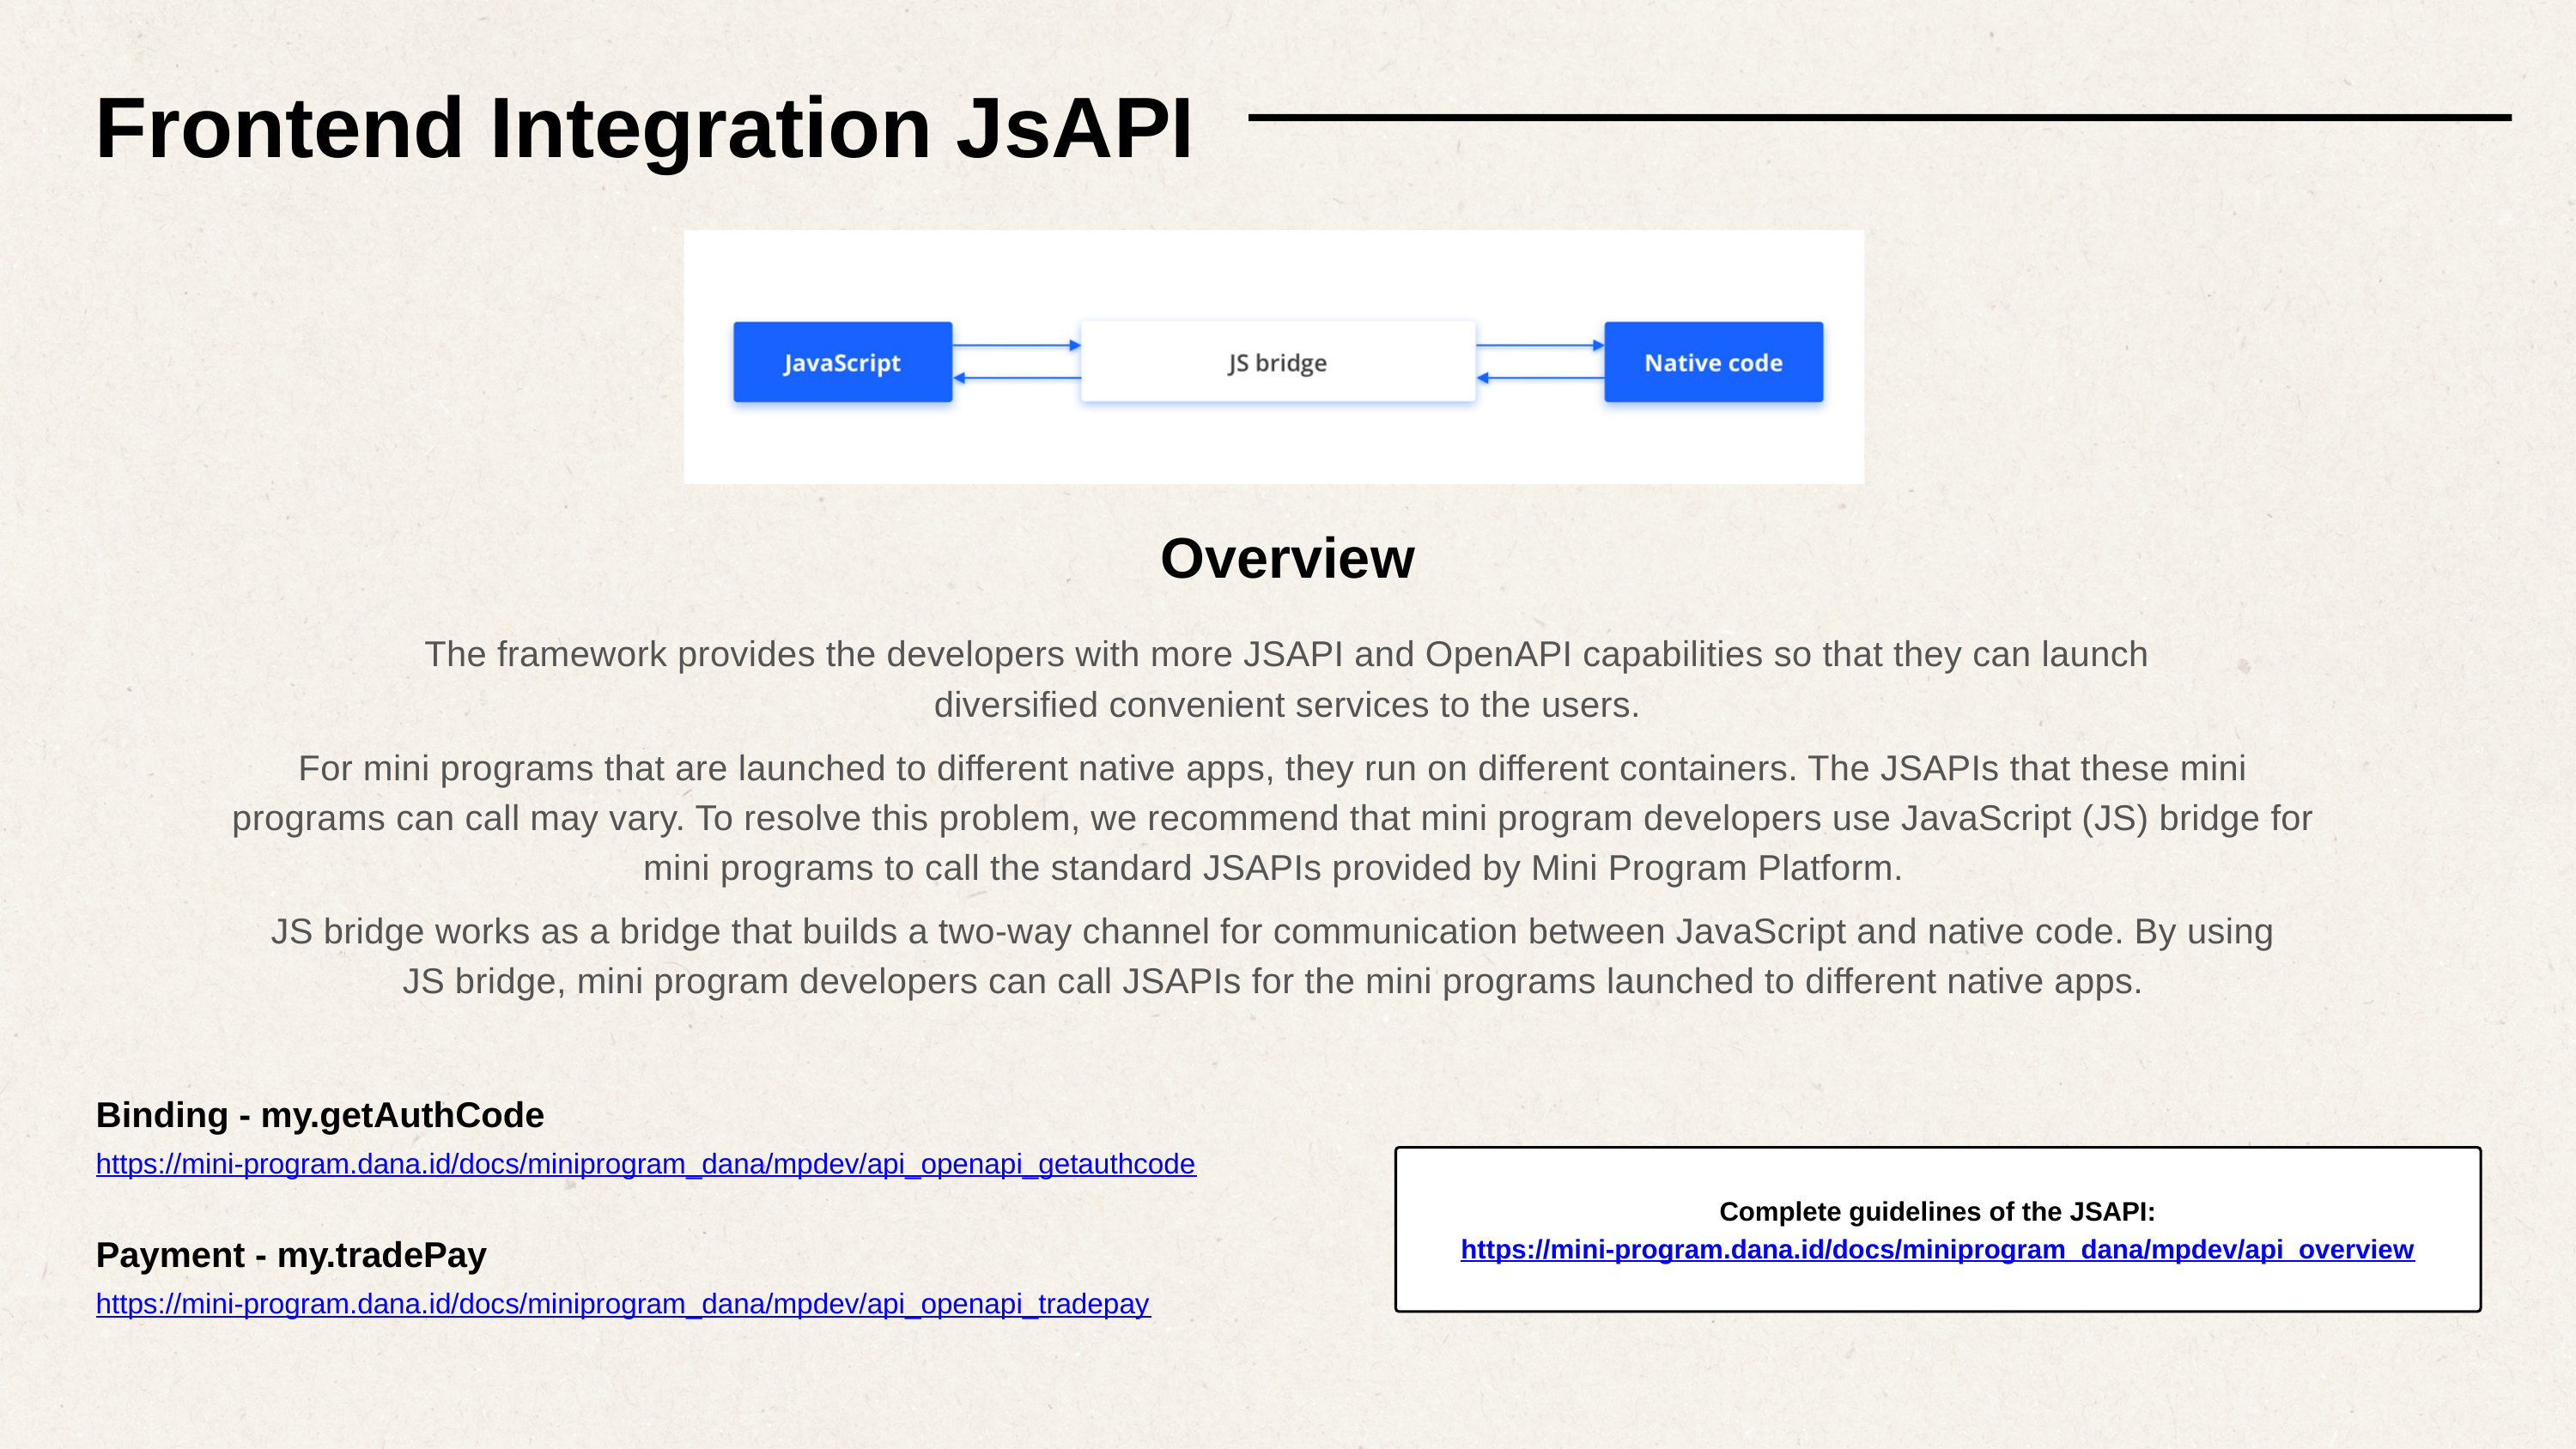

Frontend Integration JsAPI

Overview
The framework provides the developers with more JSAPI and OpenAPI capabilities so that they can launch diversified convenient services to the users.
For mini programs that are launched to different native apps, they run on different containers. The JSAPIs that these mini programs can call may vary. To resolve this problem, we recommend that mini program developers use JavaScript (JS) bridge for mini programs to call the standard JSAPIs provided by Mini Program Platform.
JS bridge works as a bridge that builds a two-way channel for communication between JavaScript and native code. By using JS bridge, mini program developers can call JSAPIs for the mini programs launched to different native apps.
Binding - my.getAuthCode
https://mini-program.dana.id/docs/miniprogram_dana/mpdev/api_openapi_getauthcode

Complete guidelines of the JSAPI:
https://mini-program.dana.id/docs/miniprogram_dana/mpdev/api_overview
Payment - my.tradePay
https://mini-program.dana.id/docs/miniprogram_dana/mpdev/api_openapi_tradepay